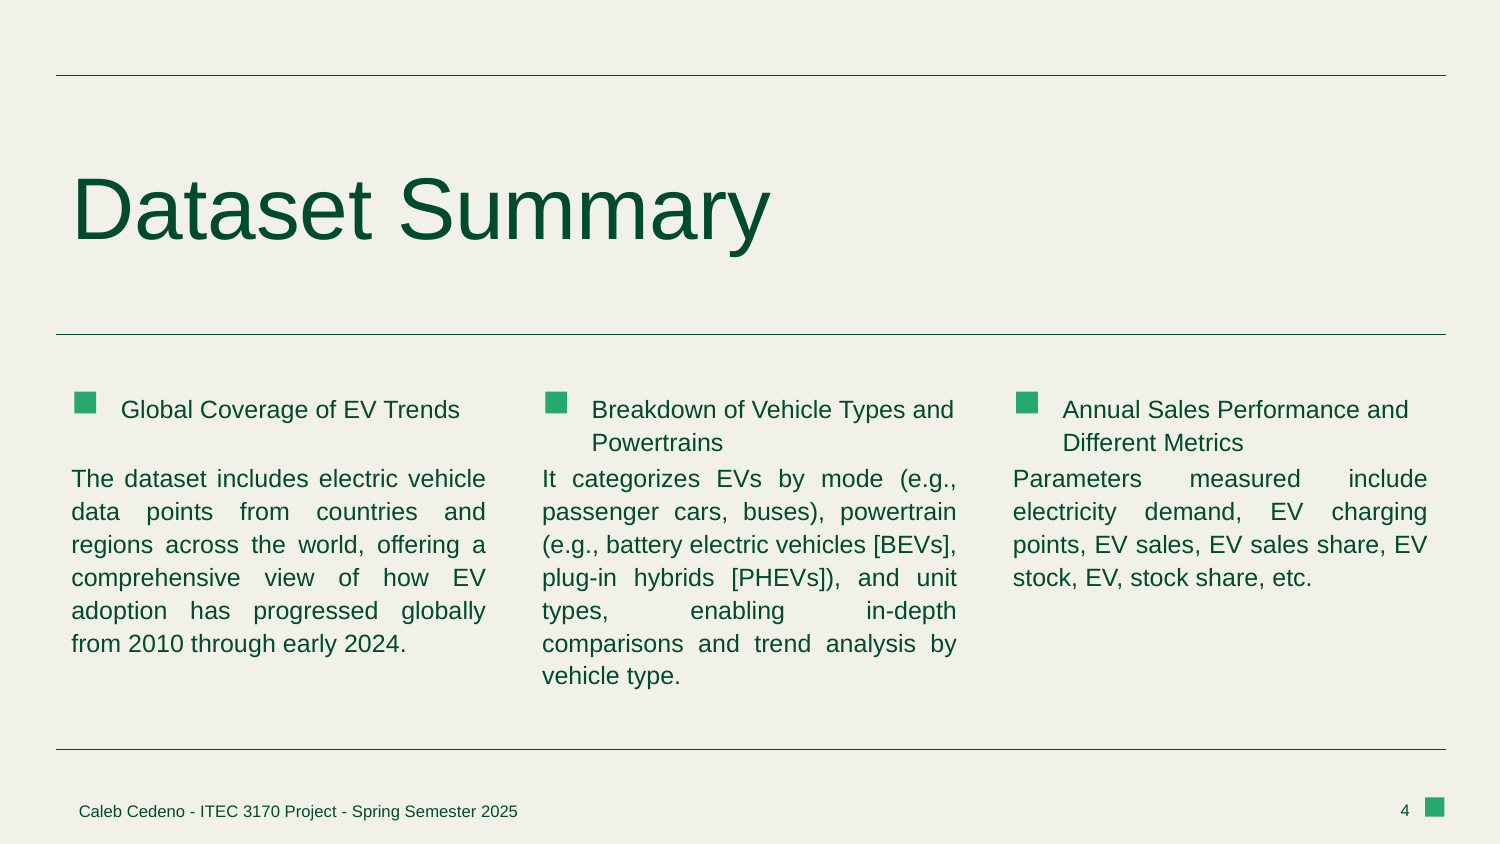

# Dataset Summary
Global Coverage of EV Trends
Breakdown of Vehicle Types and Powertrains
Annual Sales Performance and Different Metrics

The dataset includes electric vehicle data points from countries and regions across the world, offering a comprehensive view of how EV adoption has progressed globally from 2010 through early 2024.
It categorizes EVs by mode (e.g., passenger cars, buses), powertrain (e.g., battery electric vehicles [BEVs], plug-in hybrids [PHEVs]), and unit types, enabling in-depth comparisons and trend analysis by vehicle type.
Parameters measured include electricity demand, EV charging points, EV sales, EV sales share, EV stock, EV, stock share, etc.
Caleb Cedeno - ITEC 3170 Project - Spring Semester 2025
4